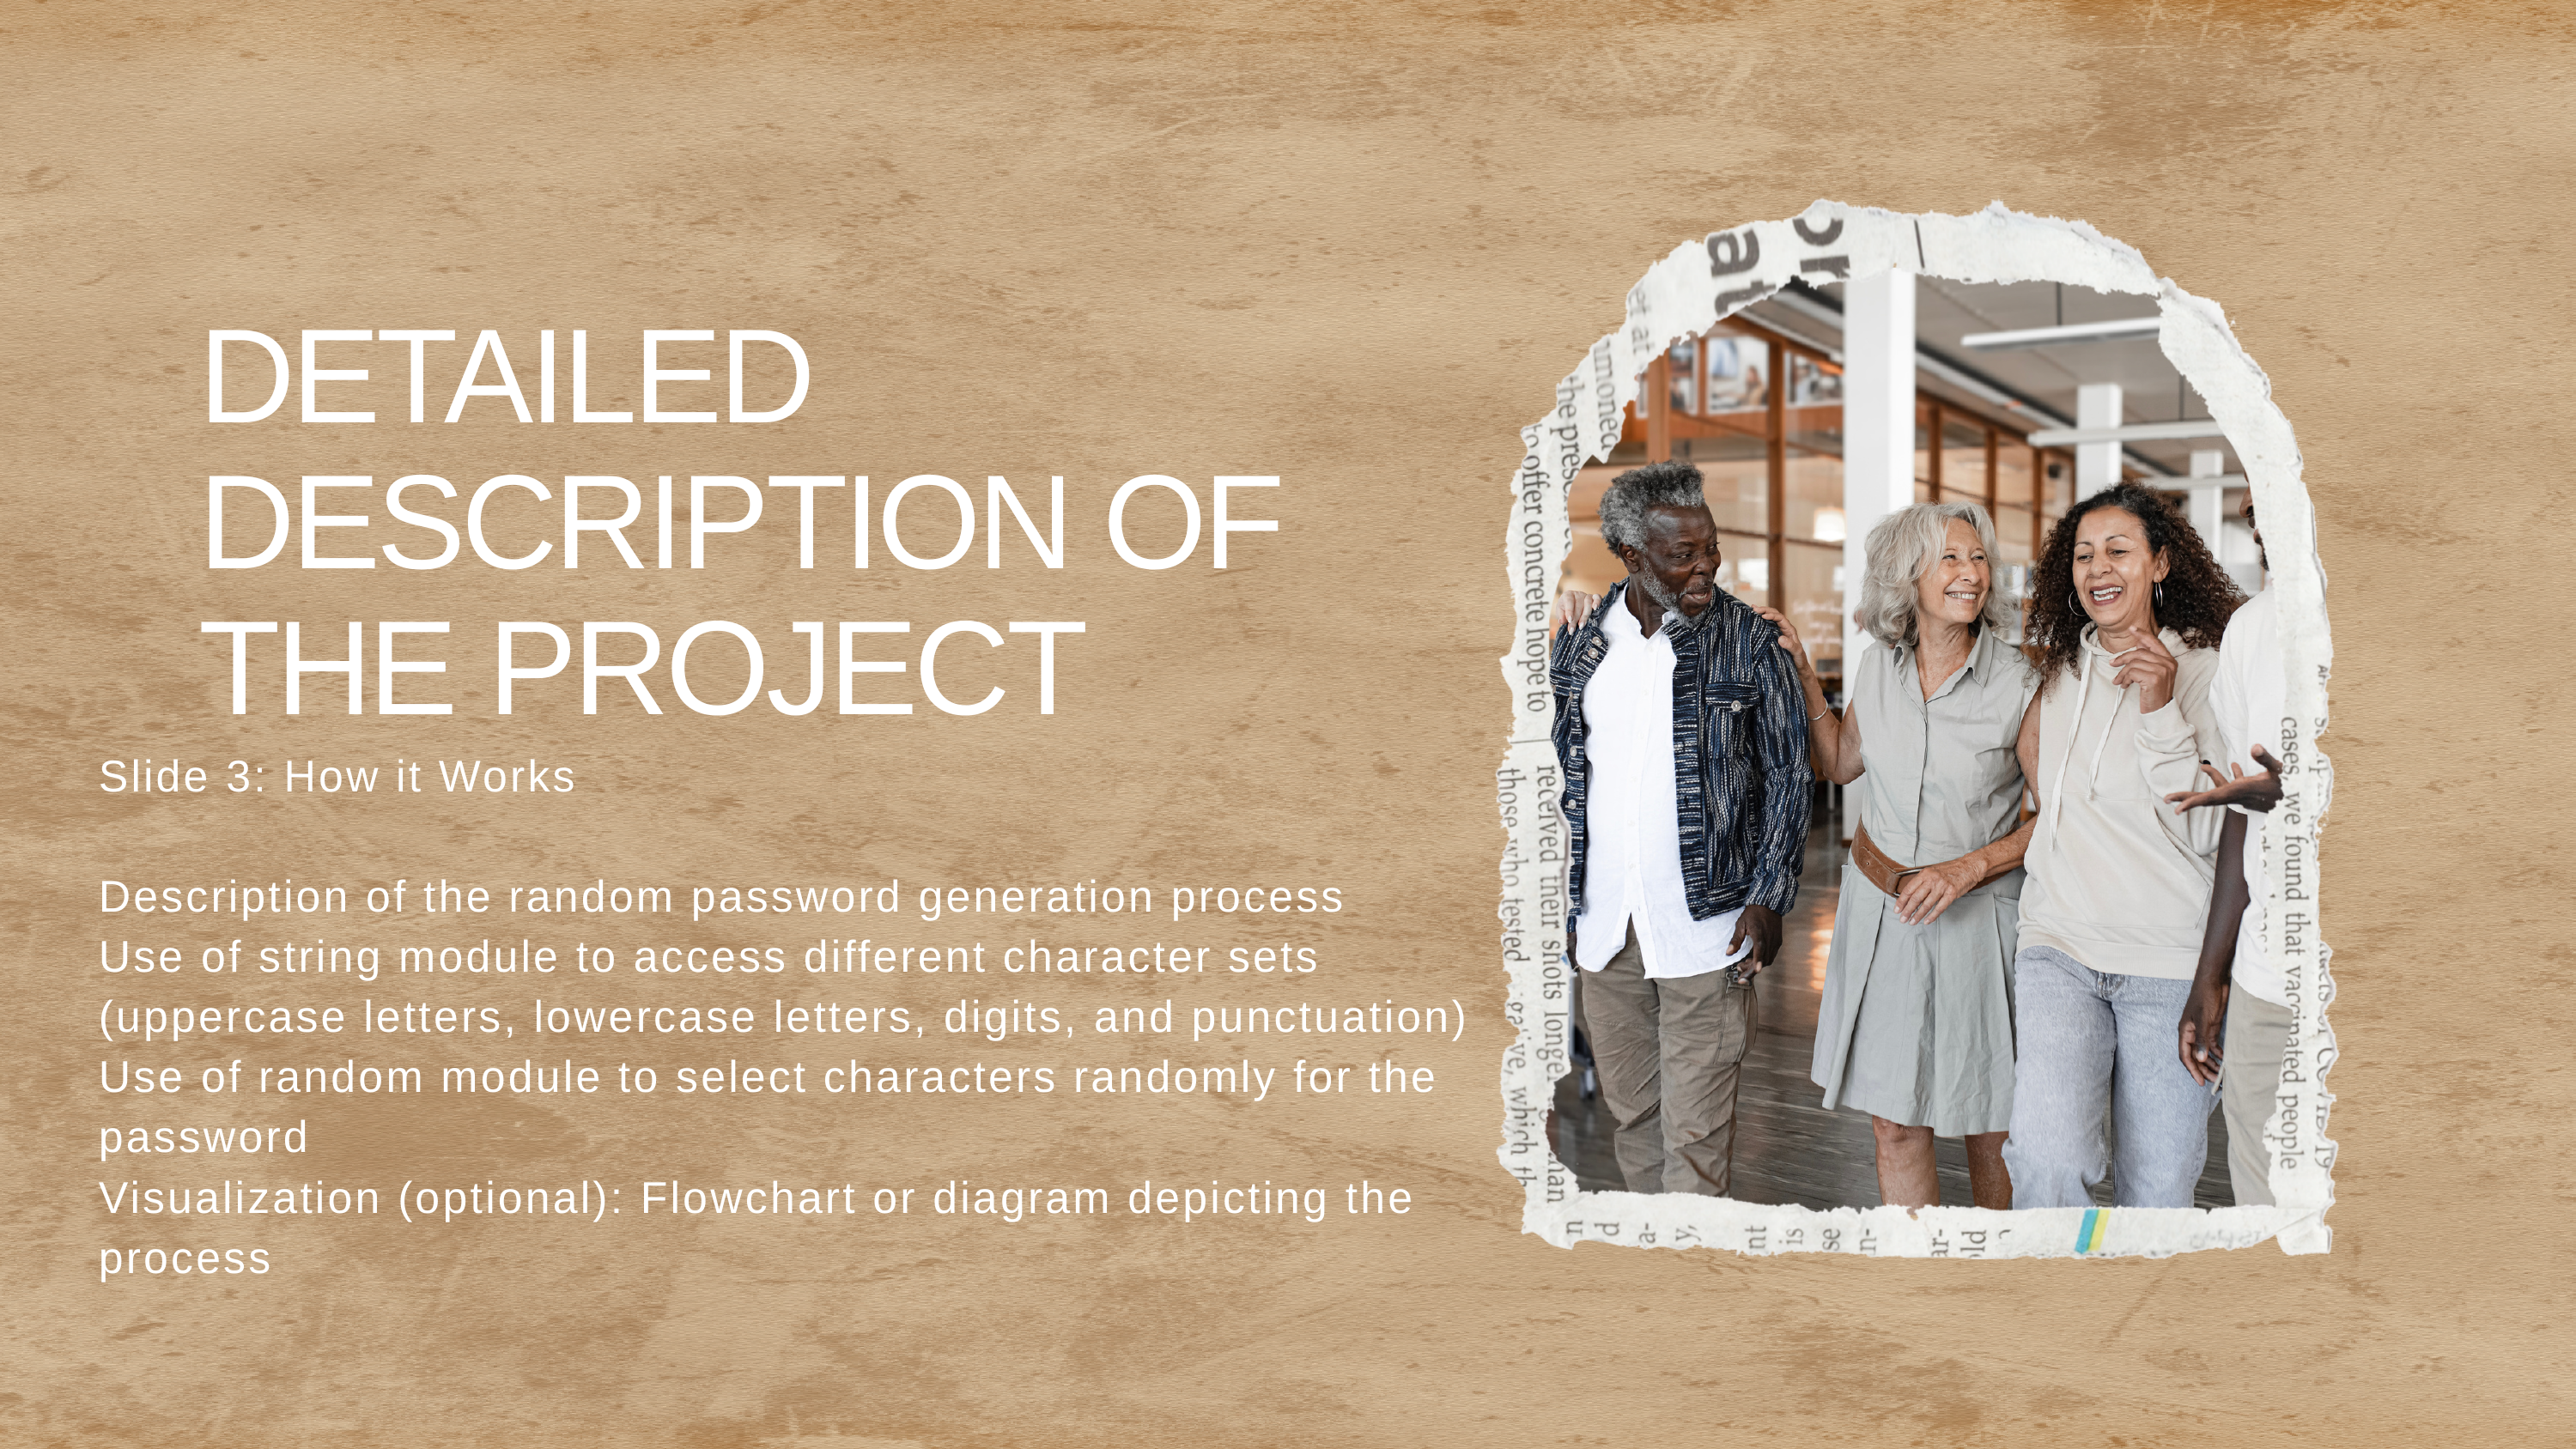

DETAILED DESCRIPTION OF THE PROJECT
Slide 3: How it Works

Description of the random password generation process
Use of string module to access different character sets (uppercase letters, lowercase letters, digits, and punctuation)
Use of random module to select characters randomly for the password
Visualization (optional): Flowchart or diagram depicting the process